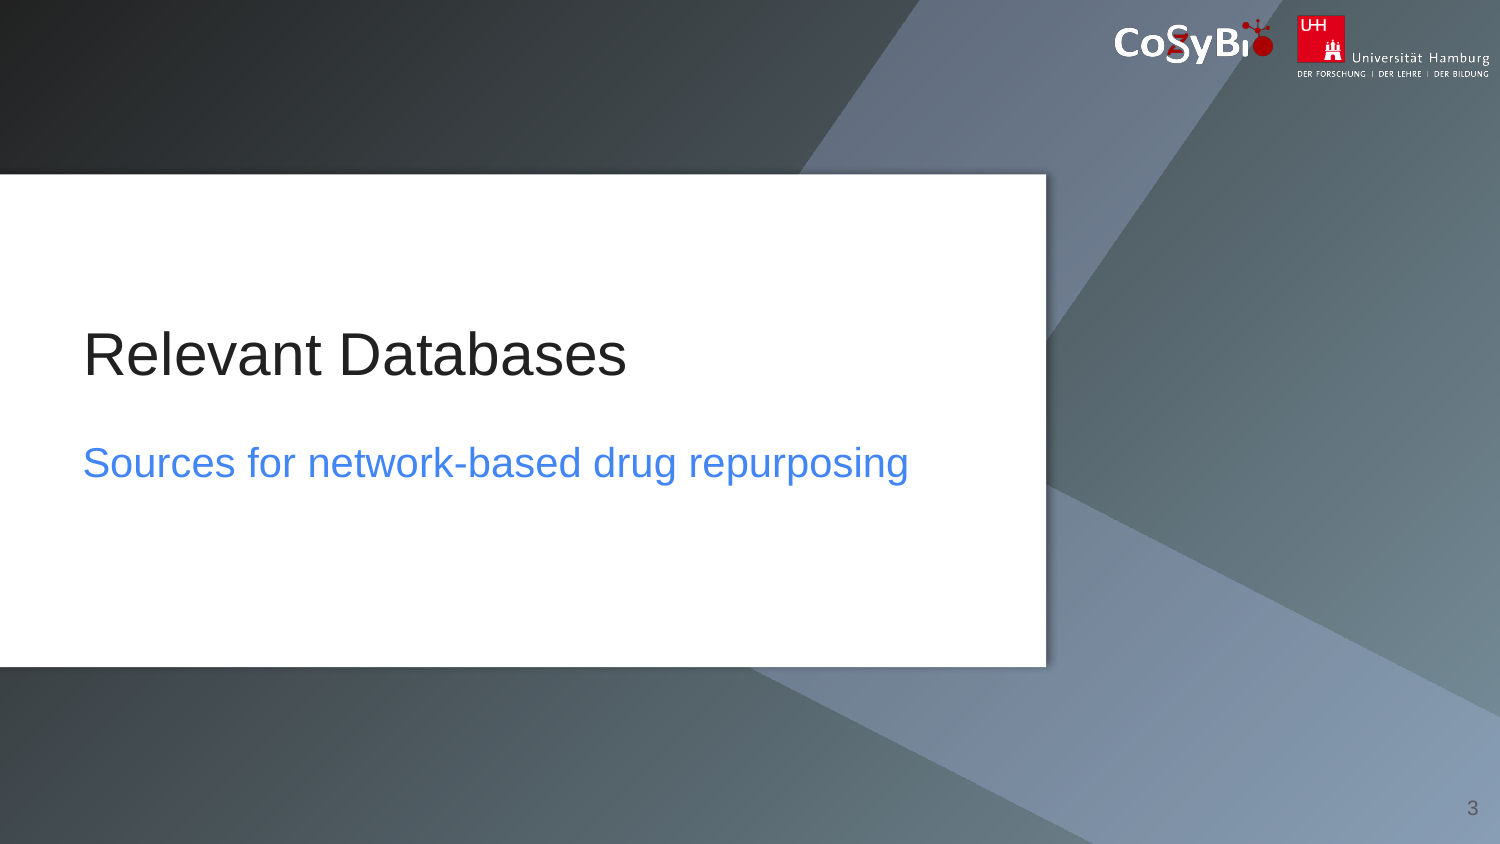

Relevant Databases
Sources for network-based drug repurposing

3